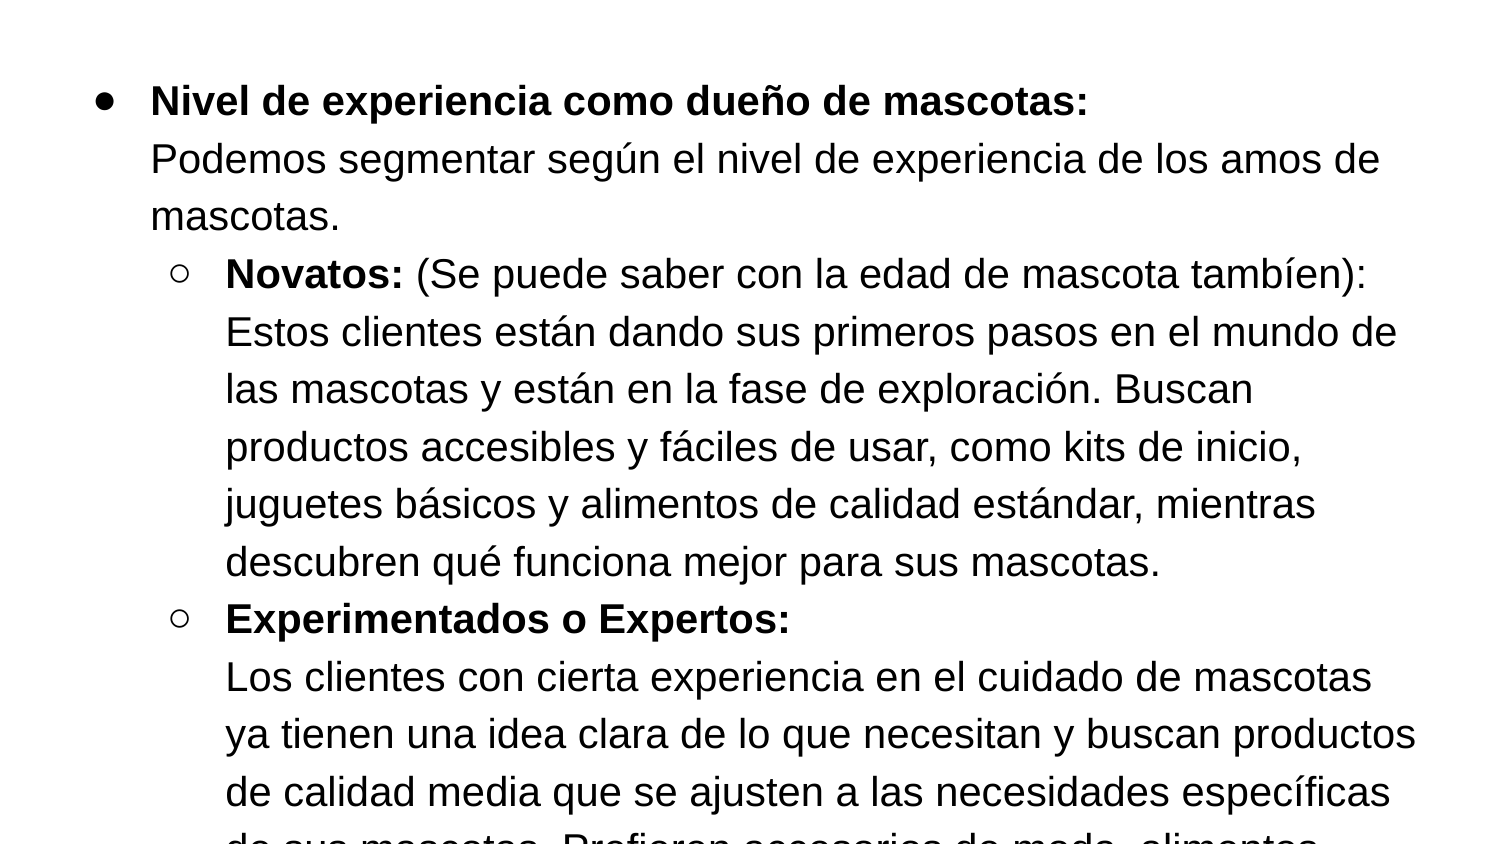

Nivel de experiencia como dueño de mascotas:
Podemos segmentar según el nivel de experiencia de los amos de mascotas.
Novatos: (Se puede saber con la edad de mascota tambíen):
Estos clientes están dando sus primeros pasos en el mundo de las mascotas y están en la fase de exploración. Buscan productos accesibles y fáciles de usar, como kits de inicio, juguetes básicos y alimentos de calidad estándar, mientras descubren qué funciona mejor para sus mascotas.
Experimentados o Expertos:
Los clientes con cierta experiencia en el cuidado de mascotas ya tienen una idea clara de lo que necesitan y buscan productos de calidad media que se ajusten a las necesidades específicas de sus mascotas. Prefieren accesorios de moda, alimentos especializados y artículos de cuidado de mascotas más avanzados.